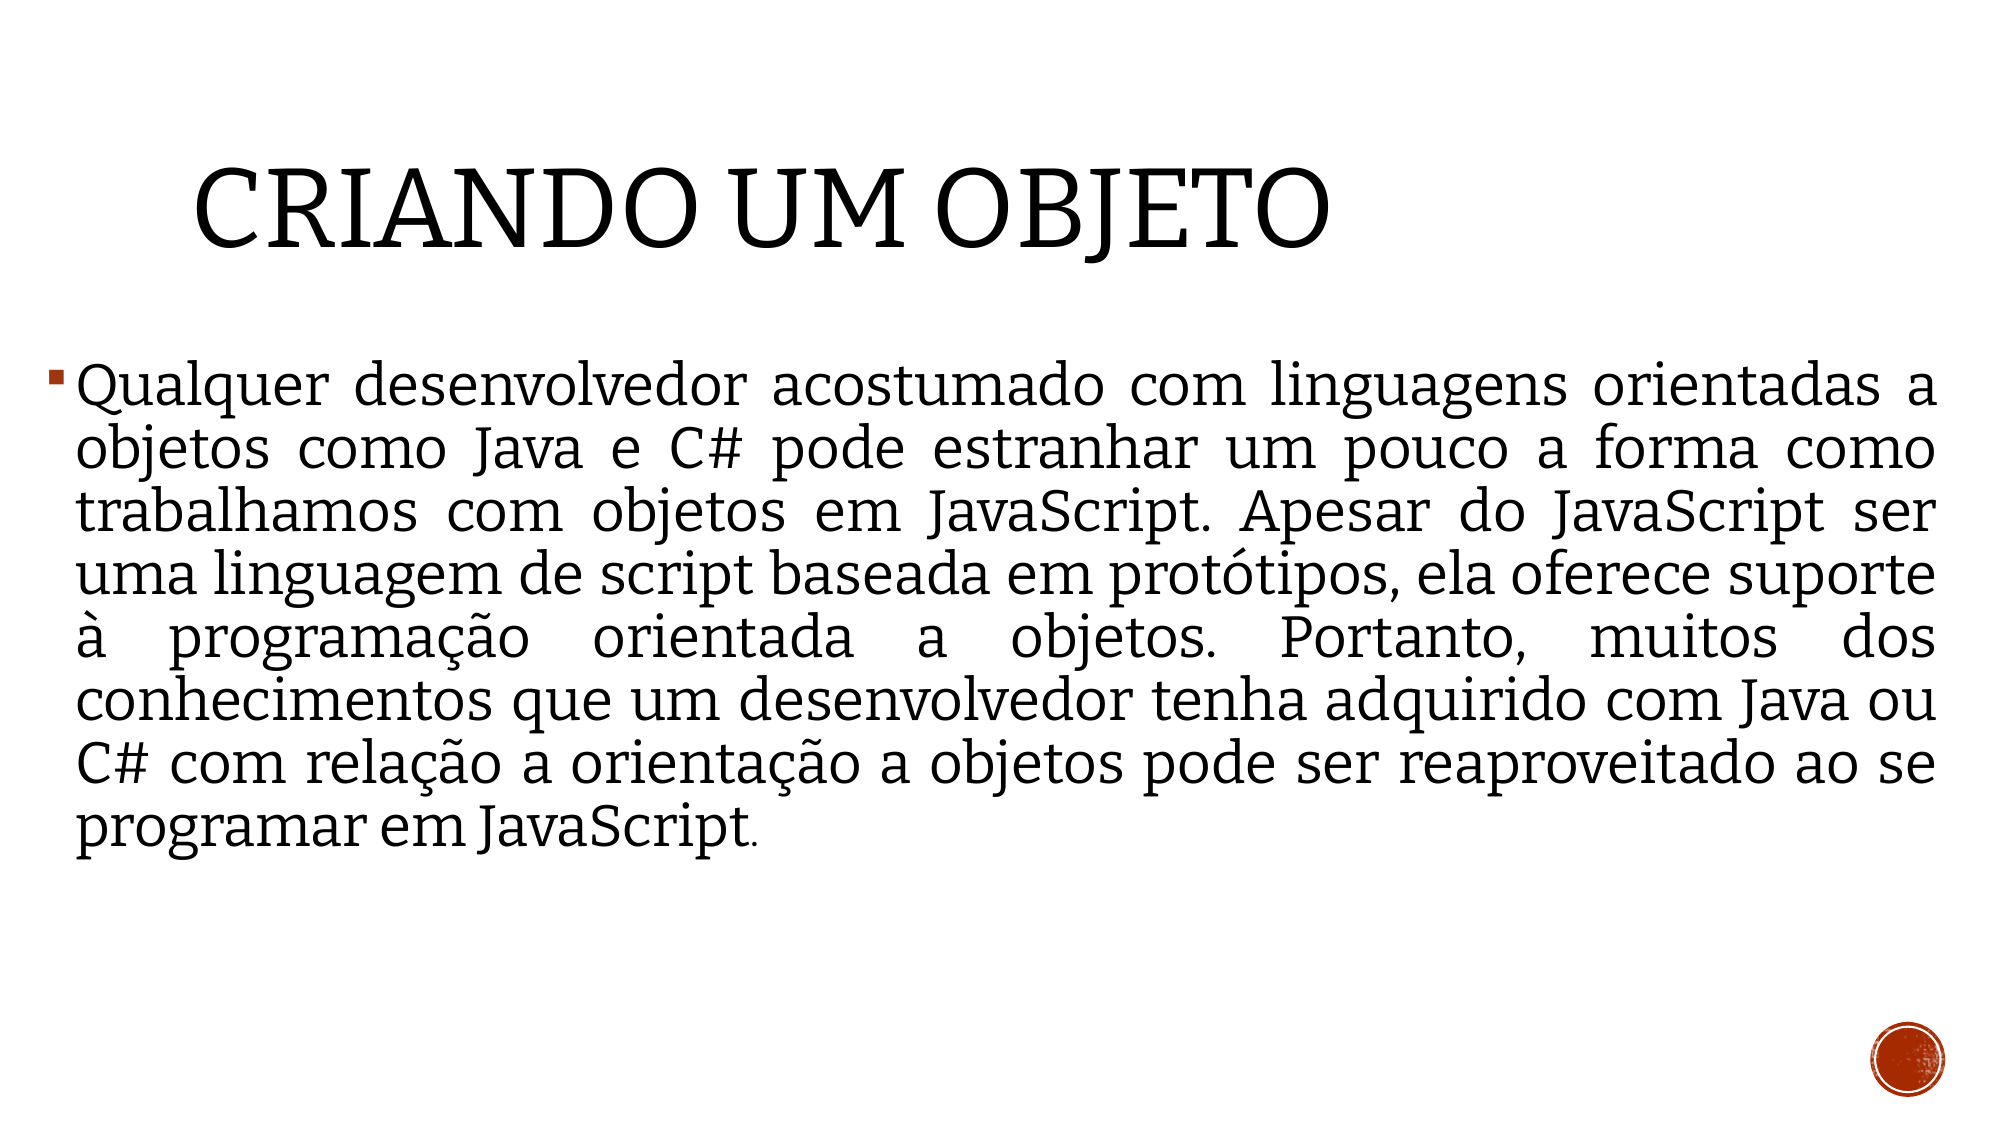

# Criando um objeto
Qualquer desenvolvedor acostumado com linguagens orientadas a objetos como Java e C# pode estranhar um pouco a forma como trabalhamos com objetos em JavaScript. Apesar do JavaScript ser uma linguagem de script baseada em protótipos, ela oferece suporte à programação orientada a objetos. Portanto, muitos dos conhecimentos que um desenvolvedor tenha adquirido com Java ou C# com relação a orientação a objetos pode ser reaproveitado ao se programar em JavaScript.